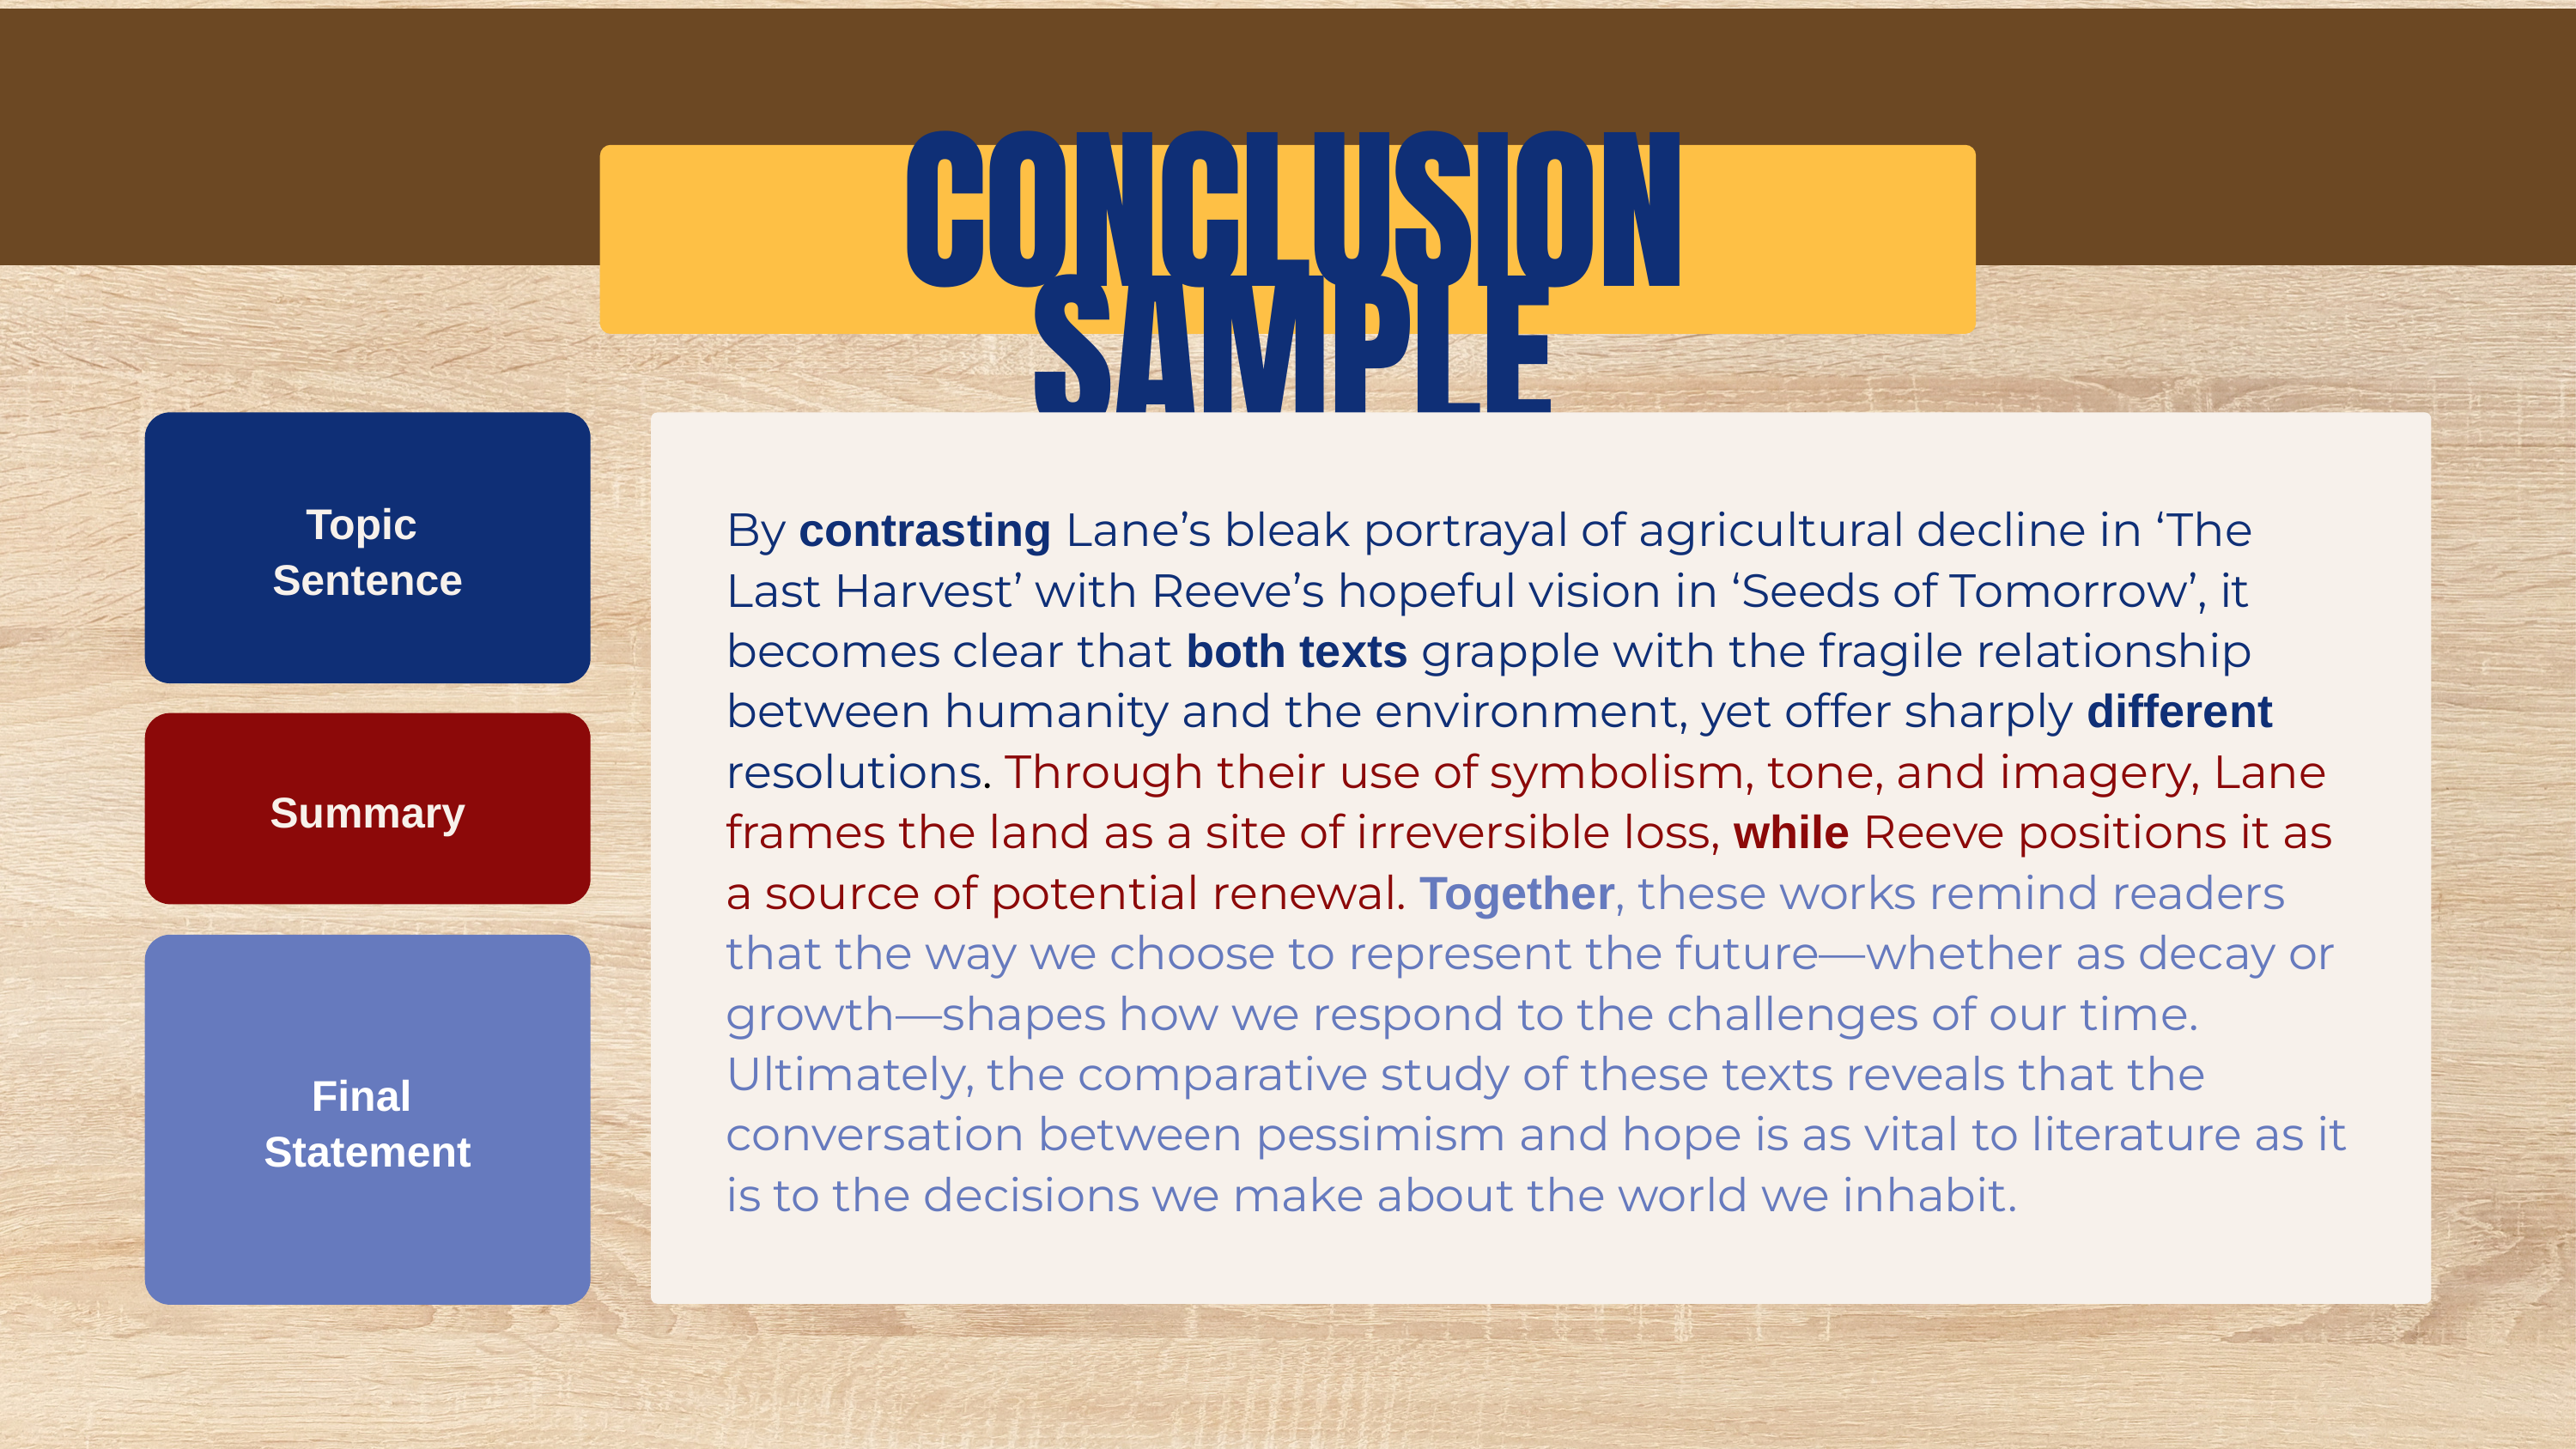

CONCLUSION SAMPLE

Topic
Sentence
By contrasting Lane’s bleak portrayal of agricultural decline in ‘The Last Harvest’ with Reeve’s hopeful vision in ‘Seeds of Tomorrow’, it becomes clear that both texts grapple with the fragile relationship between humanity and the environment, yet offer sharply different resolutions. Through their use of symbolism, tone, and imagery, Lane frames the land as a site of irreversible loss, while Reeve positions it as a source of potential renewal. Together, these works remind readers that the way we choose to represent the future—whether as decay or growth—shapes how we respond to the challenges of our time. Ultimately, the comparative study of these texts reveals that the conversation between pessimism and hope is as vital to literature as it is to the decisions we make about the world we inhabit.

Summary

Final
Statement